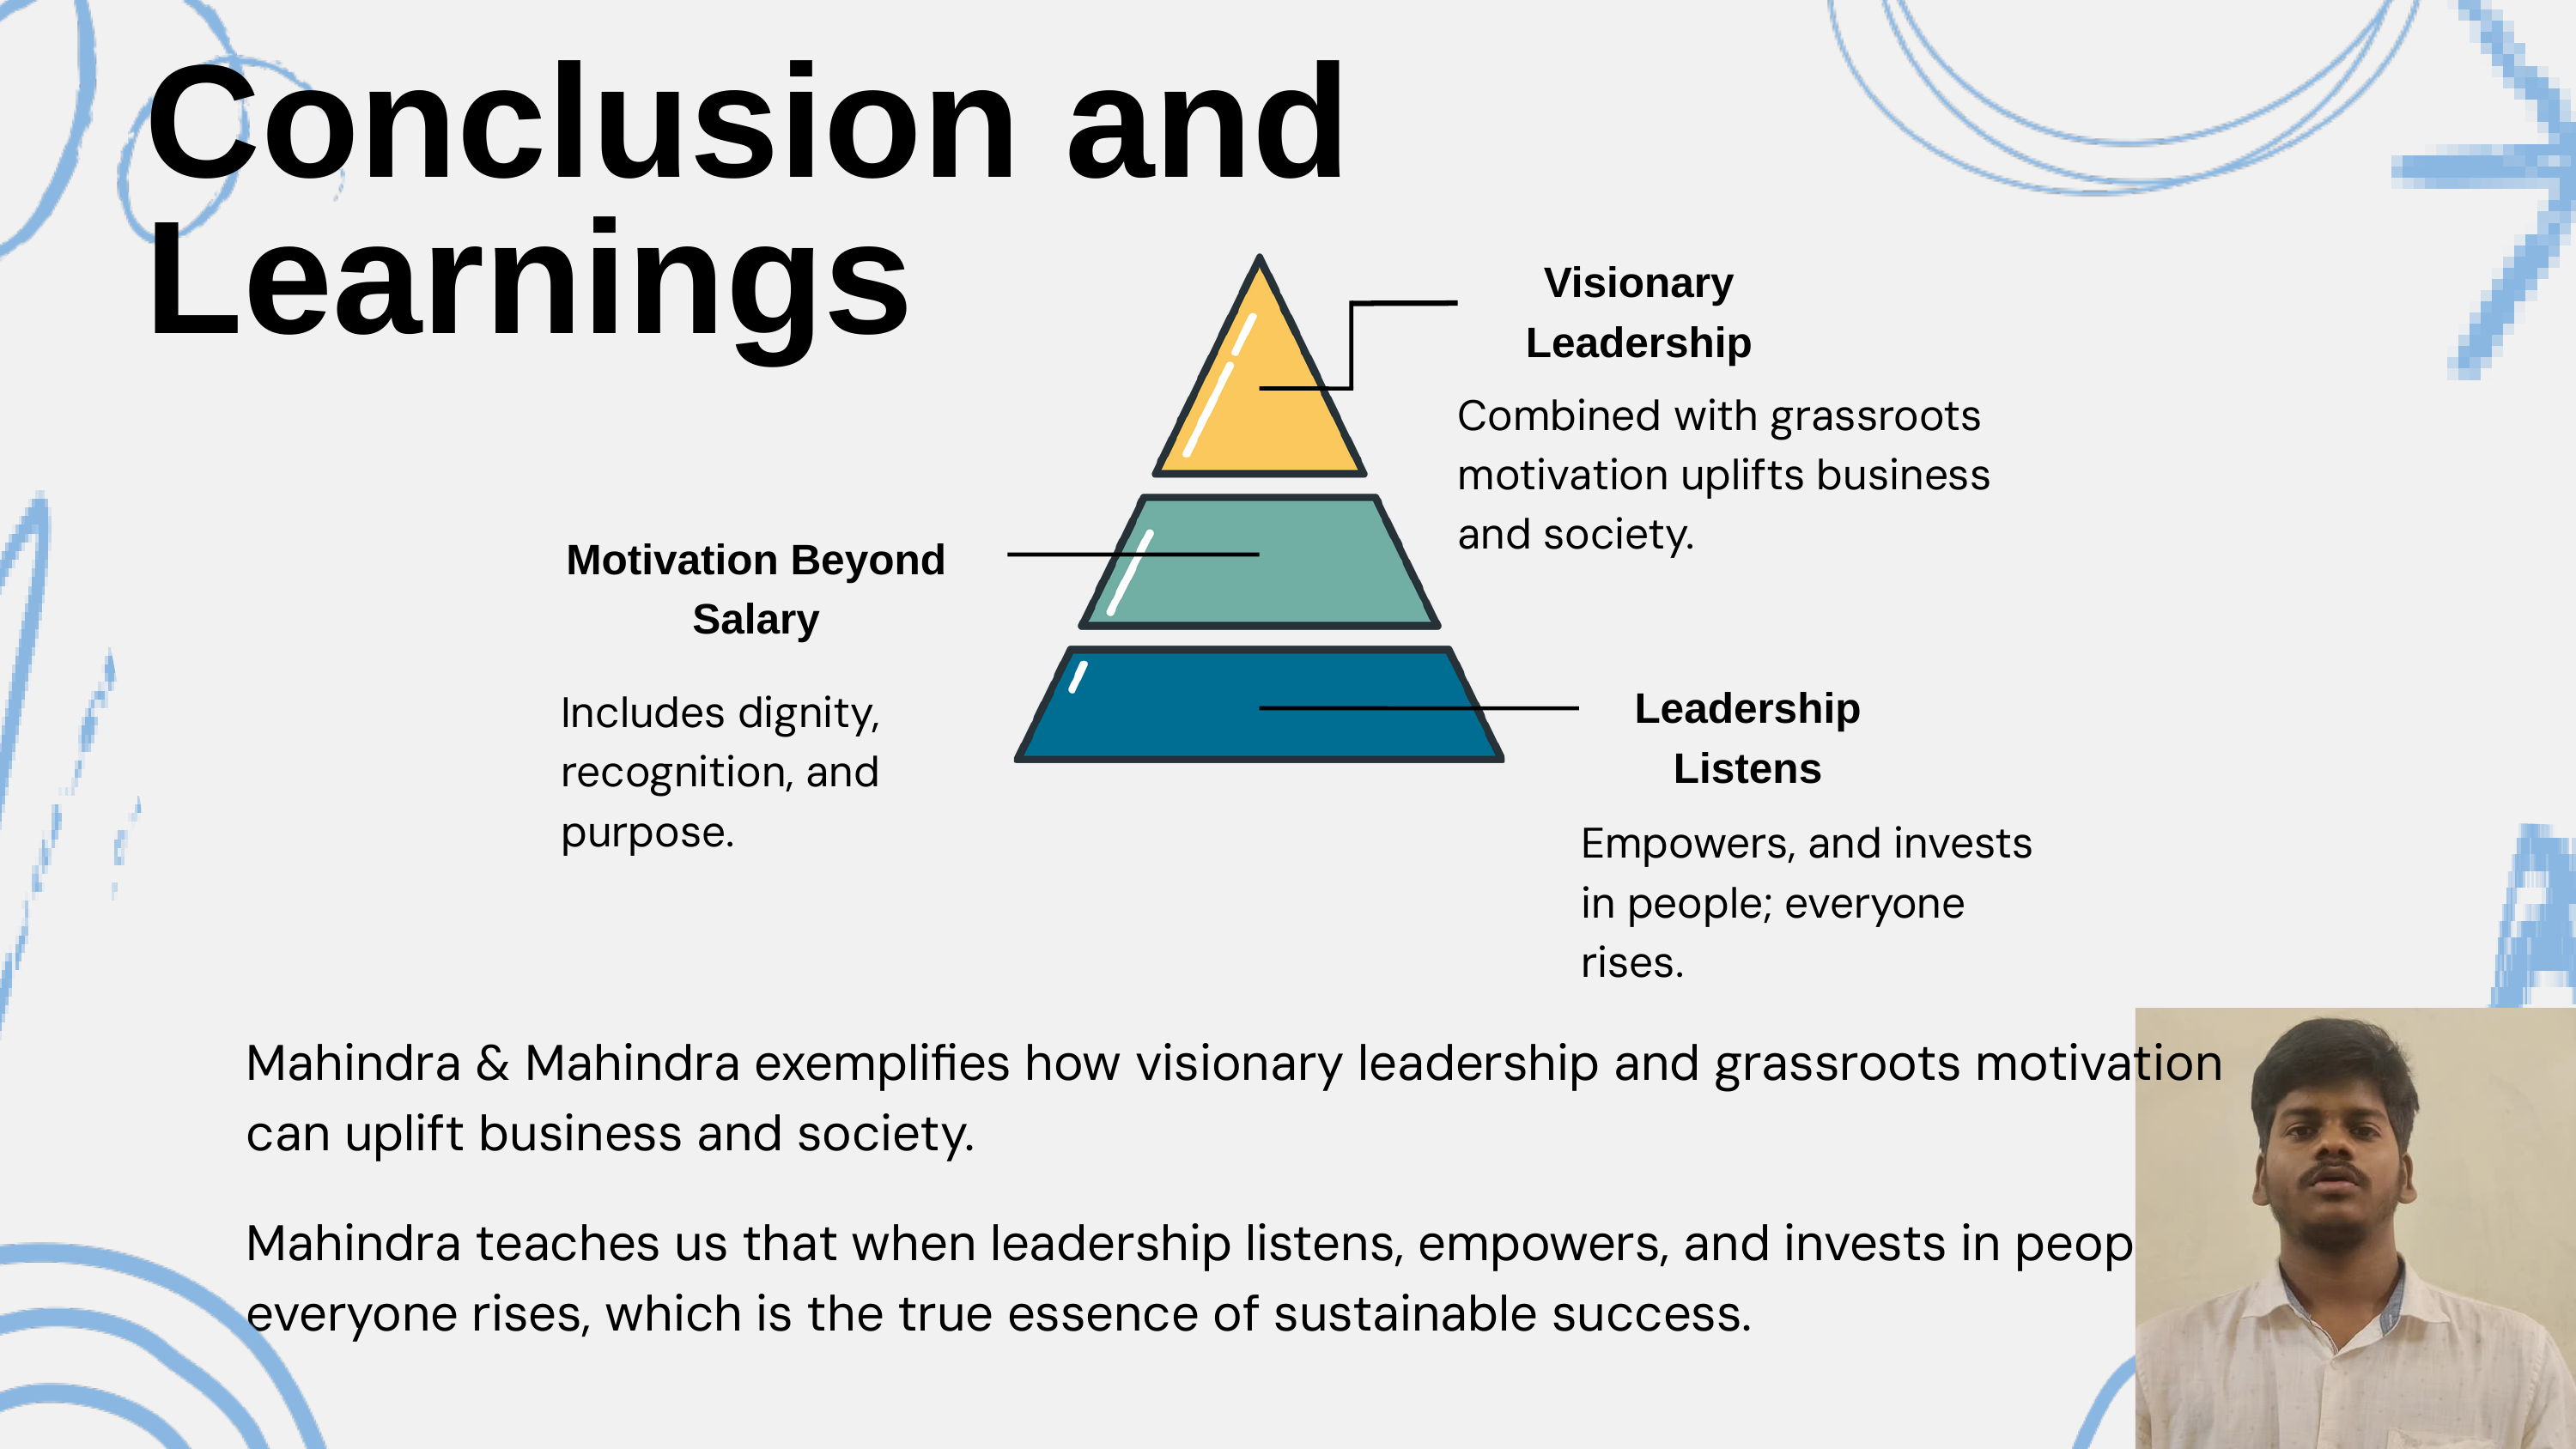

Conclusion and Learnings

Visionary Leadership

Combined with grassroots motivation uplifts business and society.

Motivation Beyond Salary

Leadership Listens
Includes dignity, recognition, and purpose.

Empowers, and invests in people; everyone rises.

Mahindra & Mahindra exemplifies how visionary leadership and grassroots motivation can uplift business and society.
Mahindra teaches us that when leadership listens, empowers, and invests in people—everyone rises, which is the true essence of sustainable success.